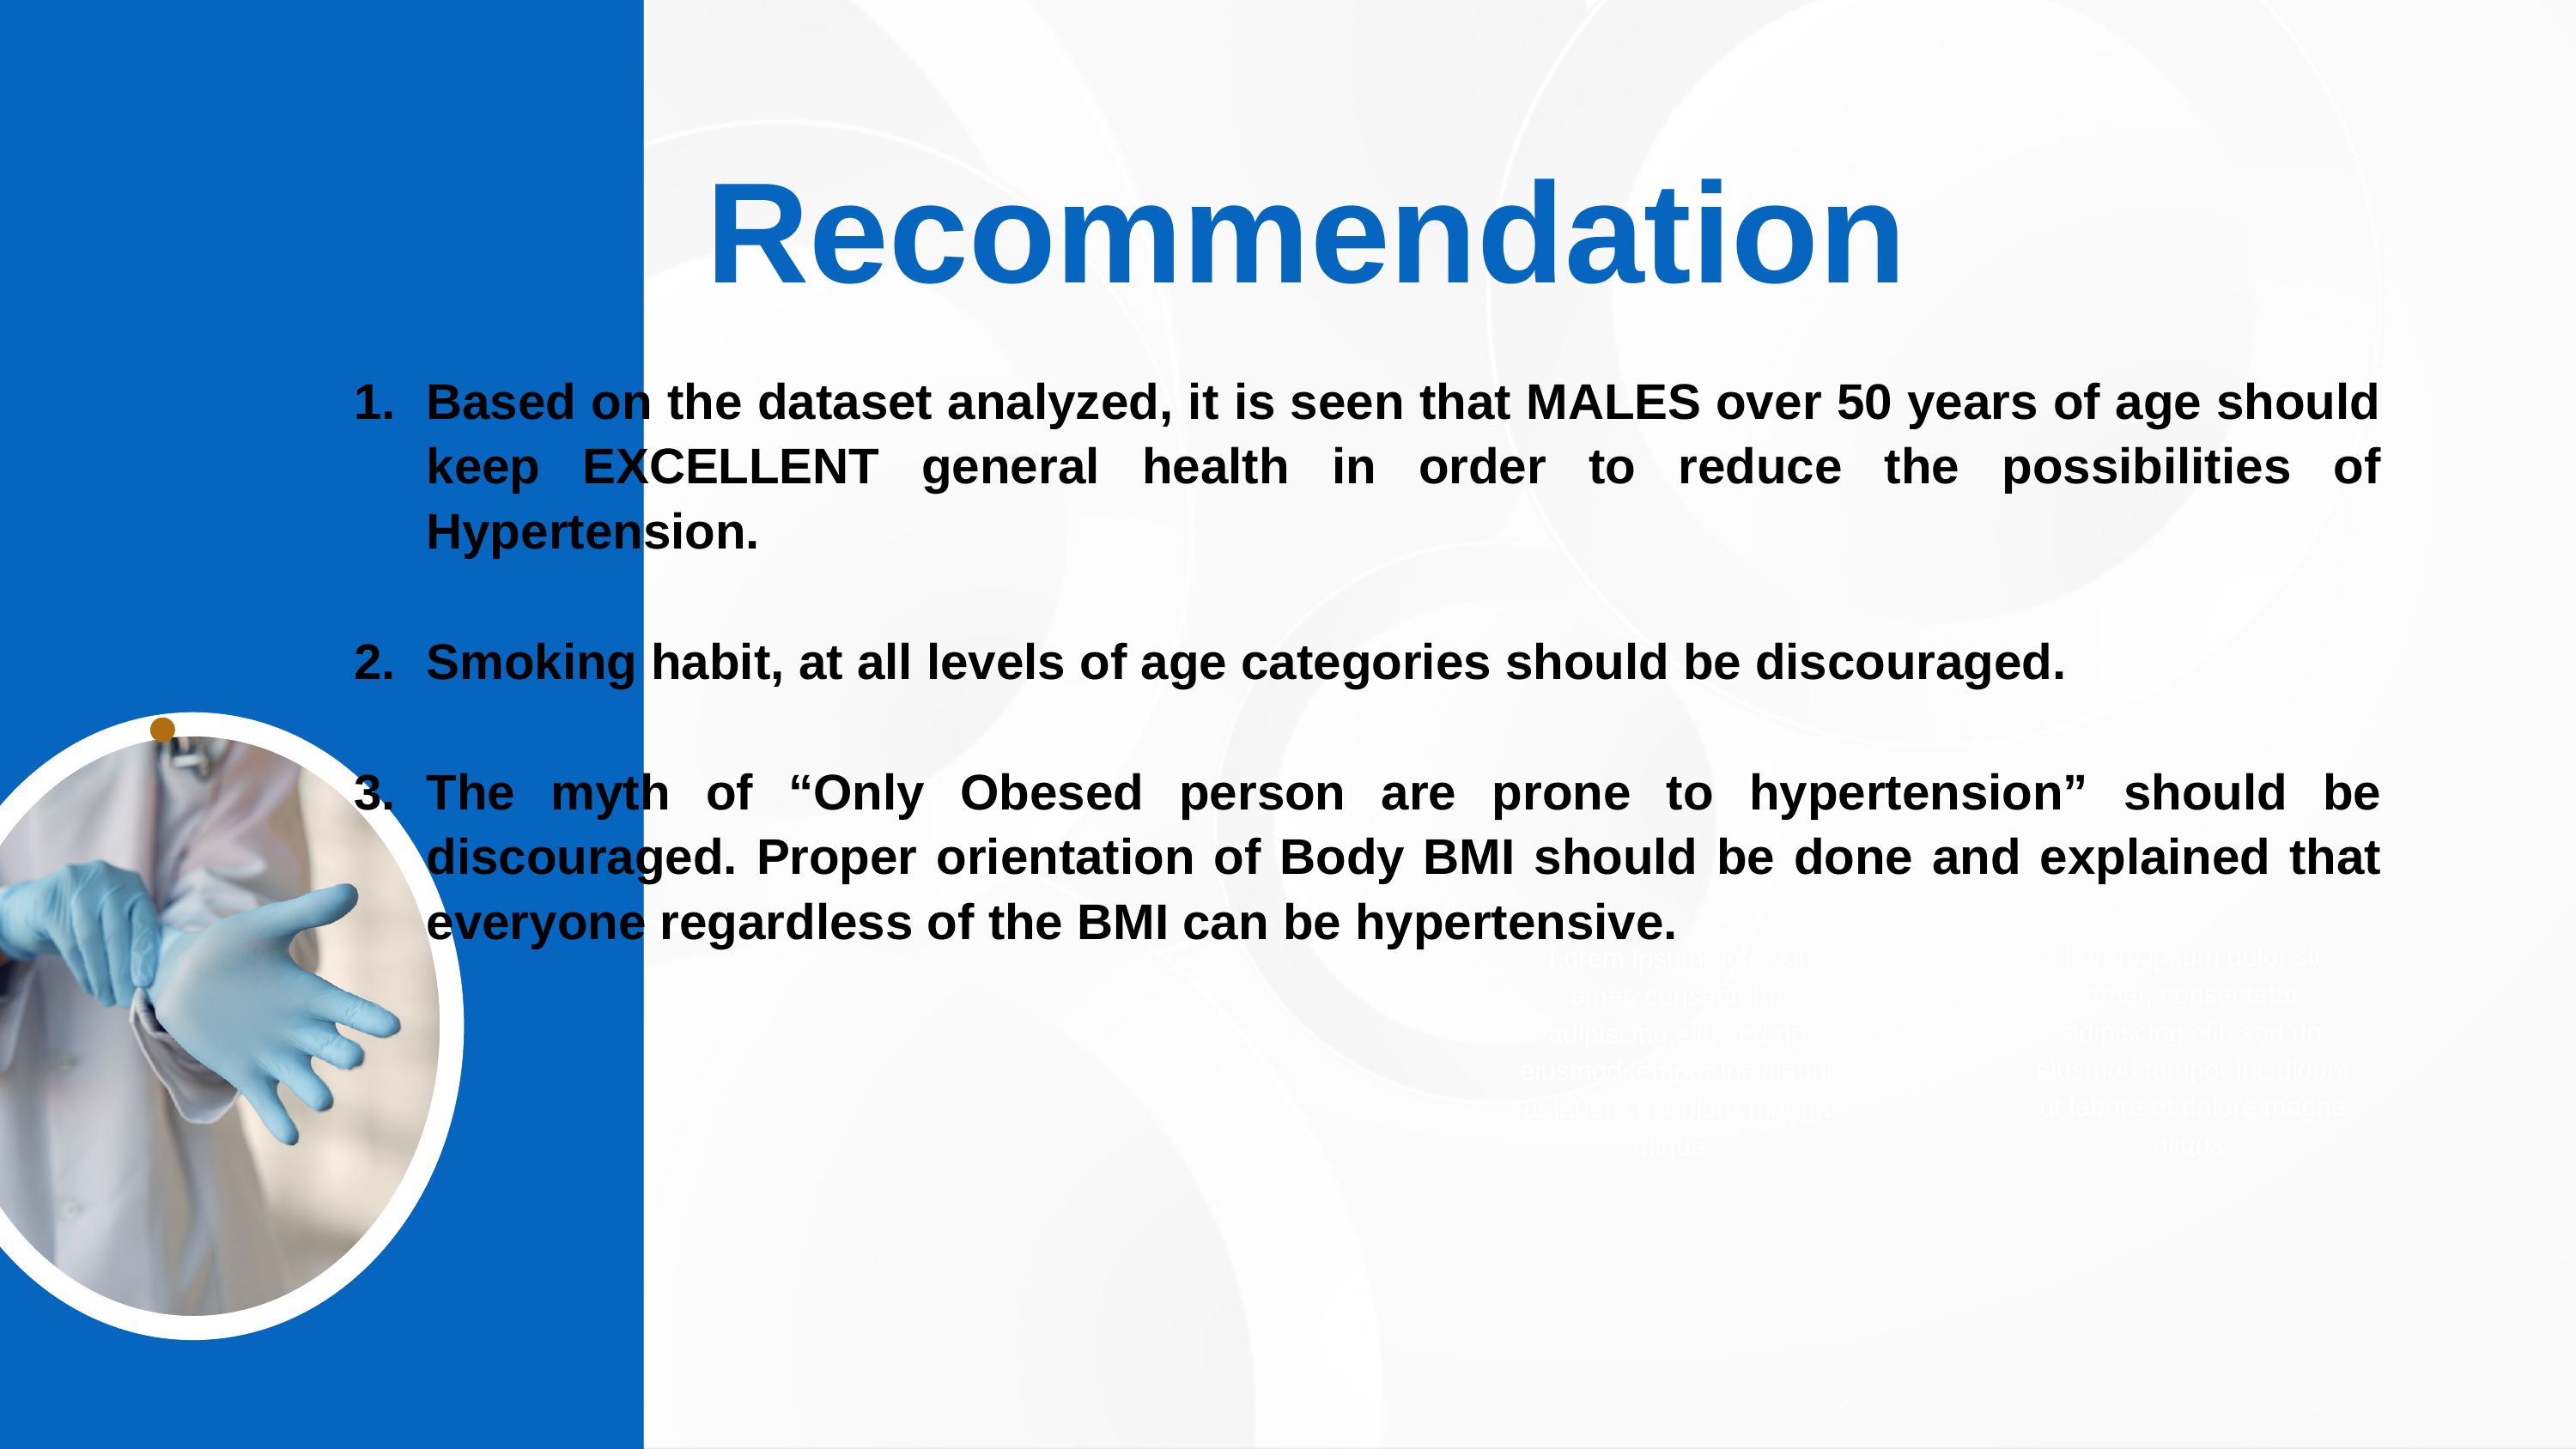

Recommendation
Based on the dataset analyzed, it is seen that MALES over 50 years of age should keep EXCELLENT general health in order to reduce the possibilities of Hypertension.

Smoking habit, at all levels of age categories should be discouraged.

The myth of “Only Obesed person are prone to hypertension” should be discouraged. Proper orientation of Body BMI should be done and explained that everyone regardless of the BMI can be hypertensive.

Lorem ipsum dolor sit amet, consectetur adipiscing elit, sed do eiusmod tempor incididunt ut labore et dolore magna aliqua.
Lorem ipsum dolor sit amet, consectetur adipiscing elit, sed do eiusmod tempor incididunt ut labore et dolore magna aliqua.